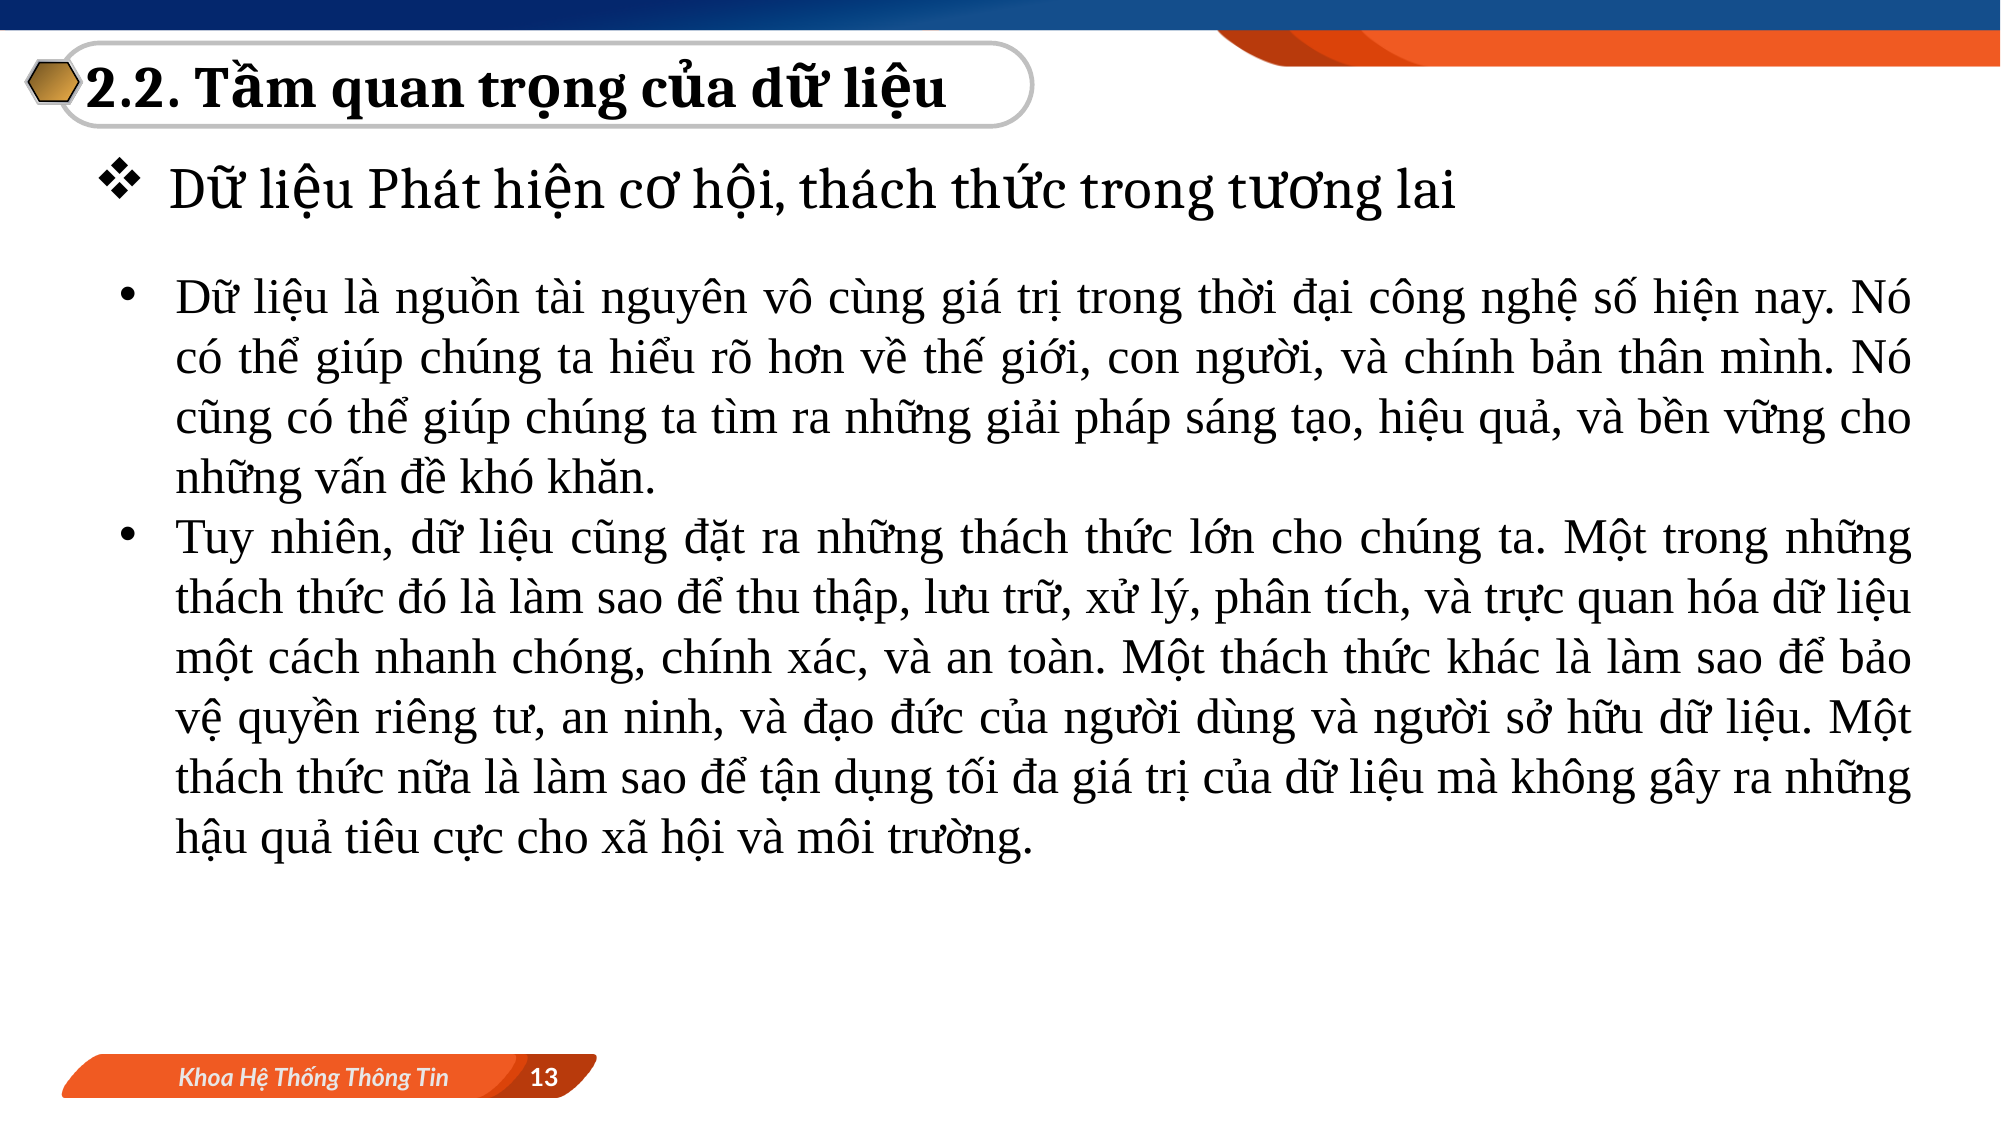

2.2. Tầm quan trọng của dữ liệu

Dữ liệu Phát hiện cơ hội, thách thức trong tương lai
Dữ liệu là nguồn tài nguyên vô cùng giá trị trong thời đại công nghệ số hiện nay. Nó có thể giúp chúng ta hiểu rõ hơn về thế giới, con người, và chính bản thân mình. Nó cũng có thể giúp chúng ta tìm ra những giải pháp sáng tạo, hiệu quả, và bền vững cho những vấn đề khó khăn.
Tuy nhiên, dữ liệu cũng đặt ra những thách thức lớn cho chúng ta. Một trong những thách thức đó là làm sao để thu thập, lưu trữ, xử lý, phân tích, và trực quan hóa dữ liệu một cách nhanh chóng, chính xác, và an toàn. Một thách thức khác là làm sao để bảo vệ quyền riêng tư, an ninh, và đạo đức của người dùng và người sở hữu dữ liệu. Một thách thức nữa là làm sao để tận dụng tối đa giá trị của dữ liệu mà không gây ra những hậu quả tiêu cực cho xã hội và môi trường.

13
Khoa Hệ Thống Thông Tin